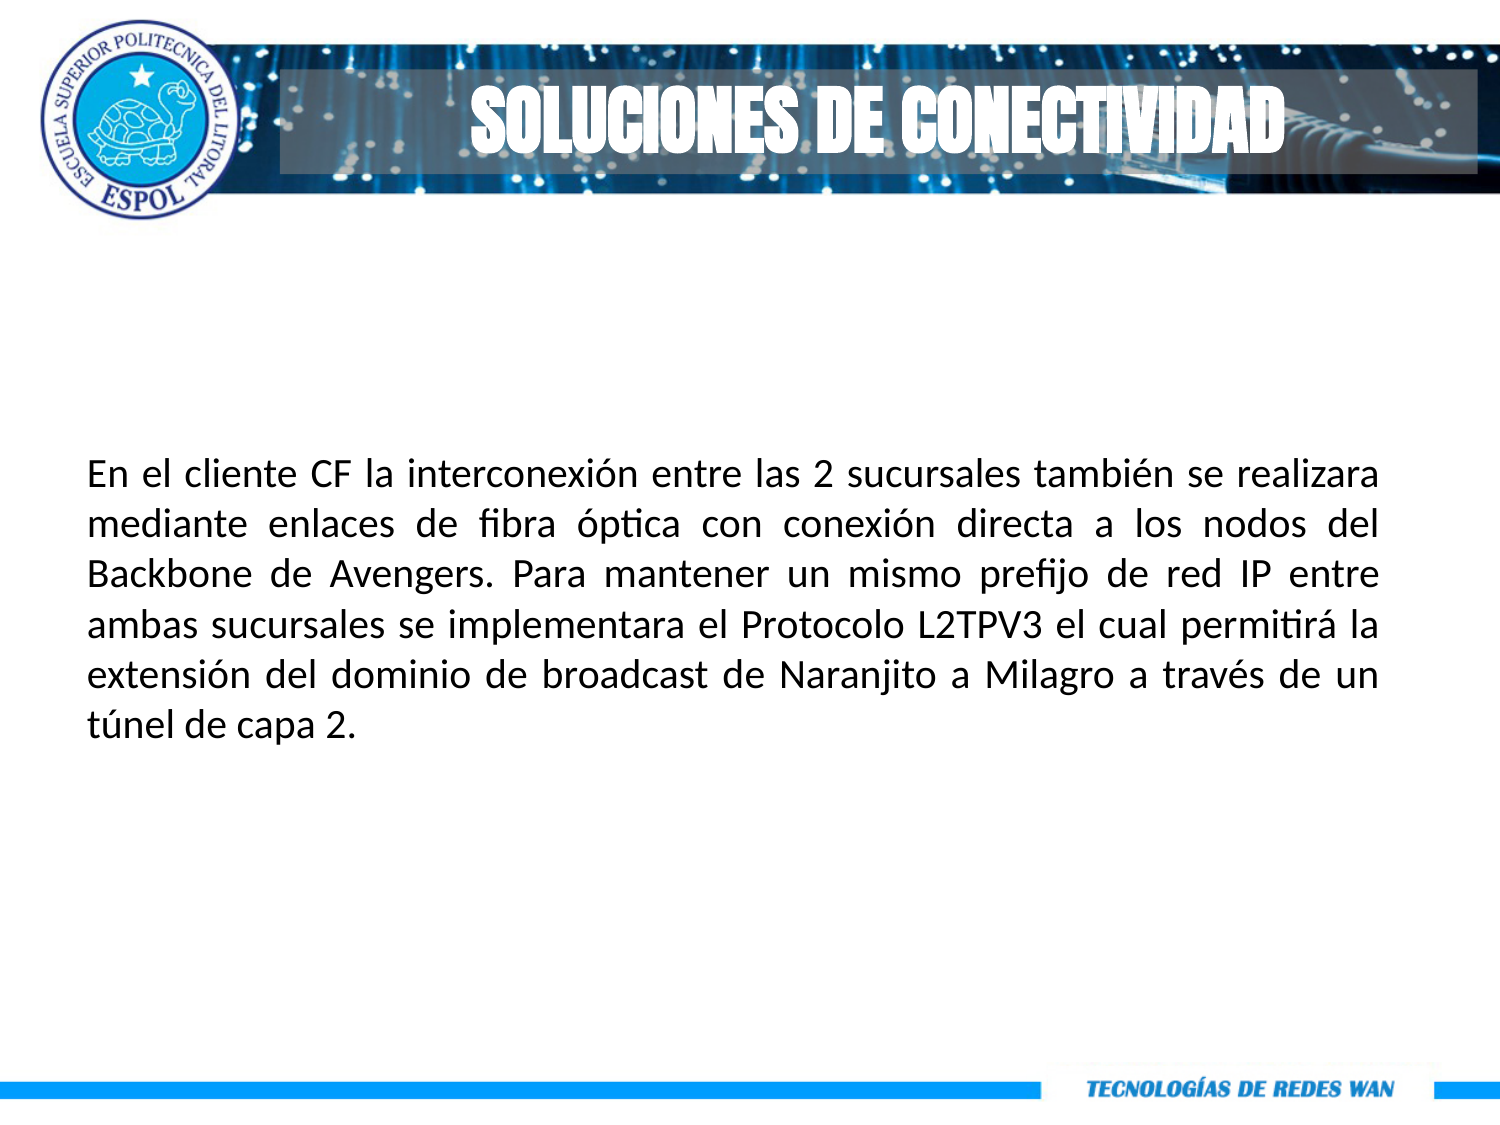

SOLUCIONES DE CONECTIVIDAD
En el cliente CF la interconexión entre las 2 sucursales también se realizara mediante enlaces de fibra óptica con conexión directa a los nodos del Backbone de Avengers. Para mantener un mismo prefijo de red IP entre ambas sucursales se implementara el Protocolo L2TPV3 el cual permitirá la extensión del dominio de broadcast de Naranjito a Milagro a través de un túnel de capa 2.